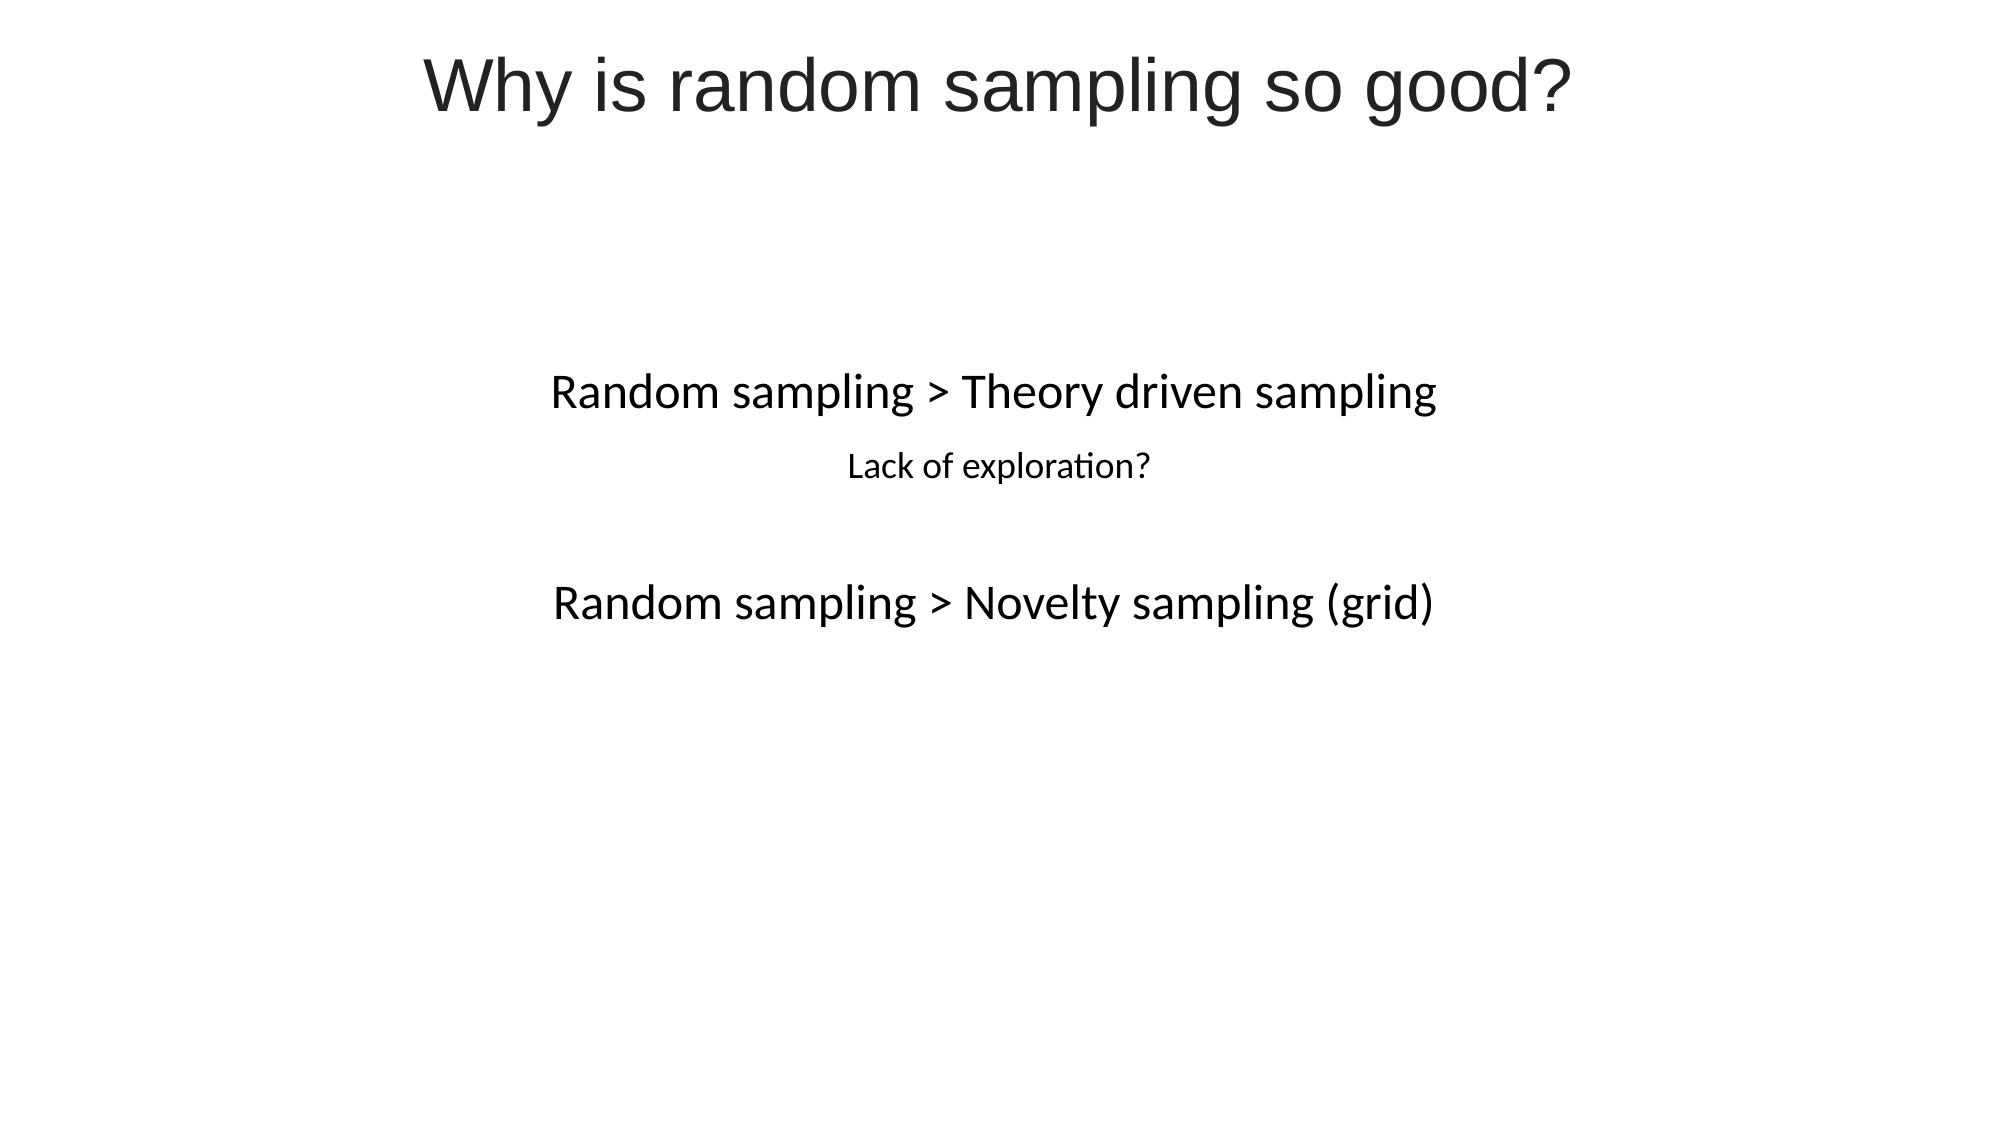

Why is random sampling so good?

Random sampling > Theory driven sampling
Lack of exploration?
Random sampling > Novelty sampling (grid)